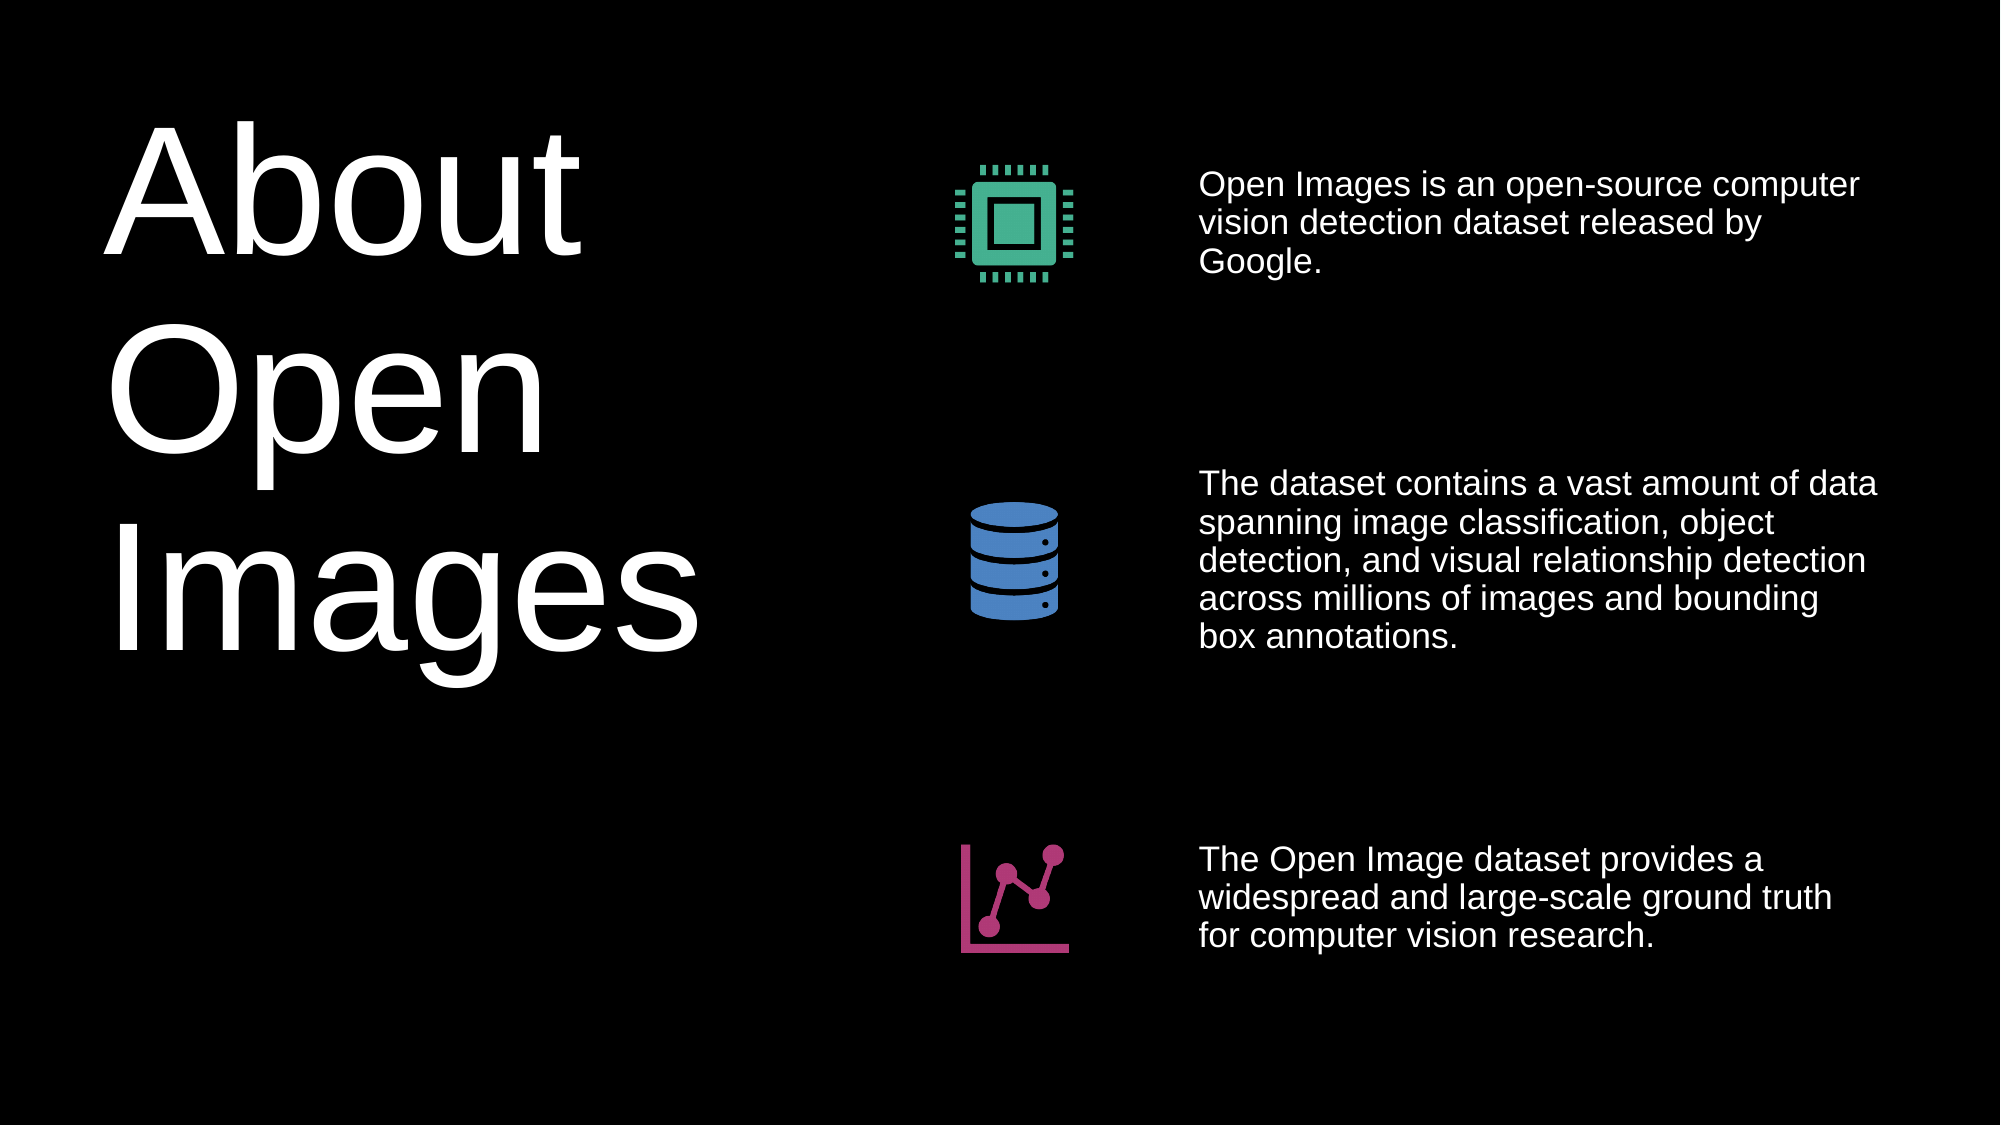

# About Open Images
Open Images is an open-source computer vision detection dataset released by Google.
The dataset contains a vast amount of data spanning image classification, object detection, and visual relationship detection across millions of images and bounding box annotations.
The Open Image dataset provides a widespread and large-scale ground truth for computer vision research.